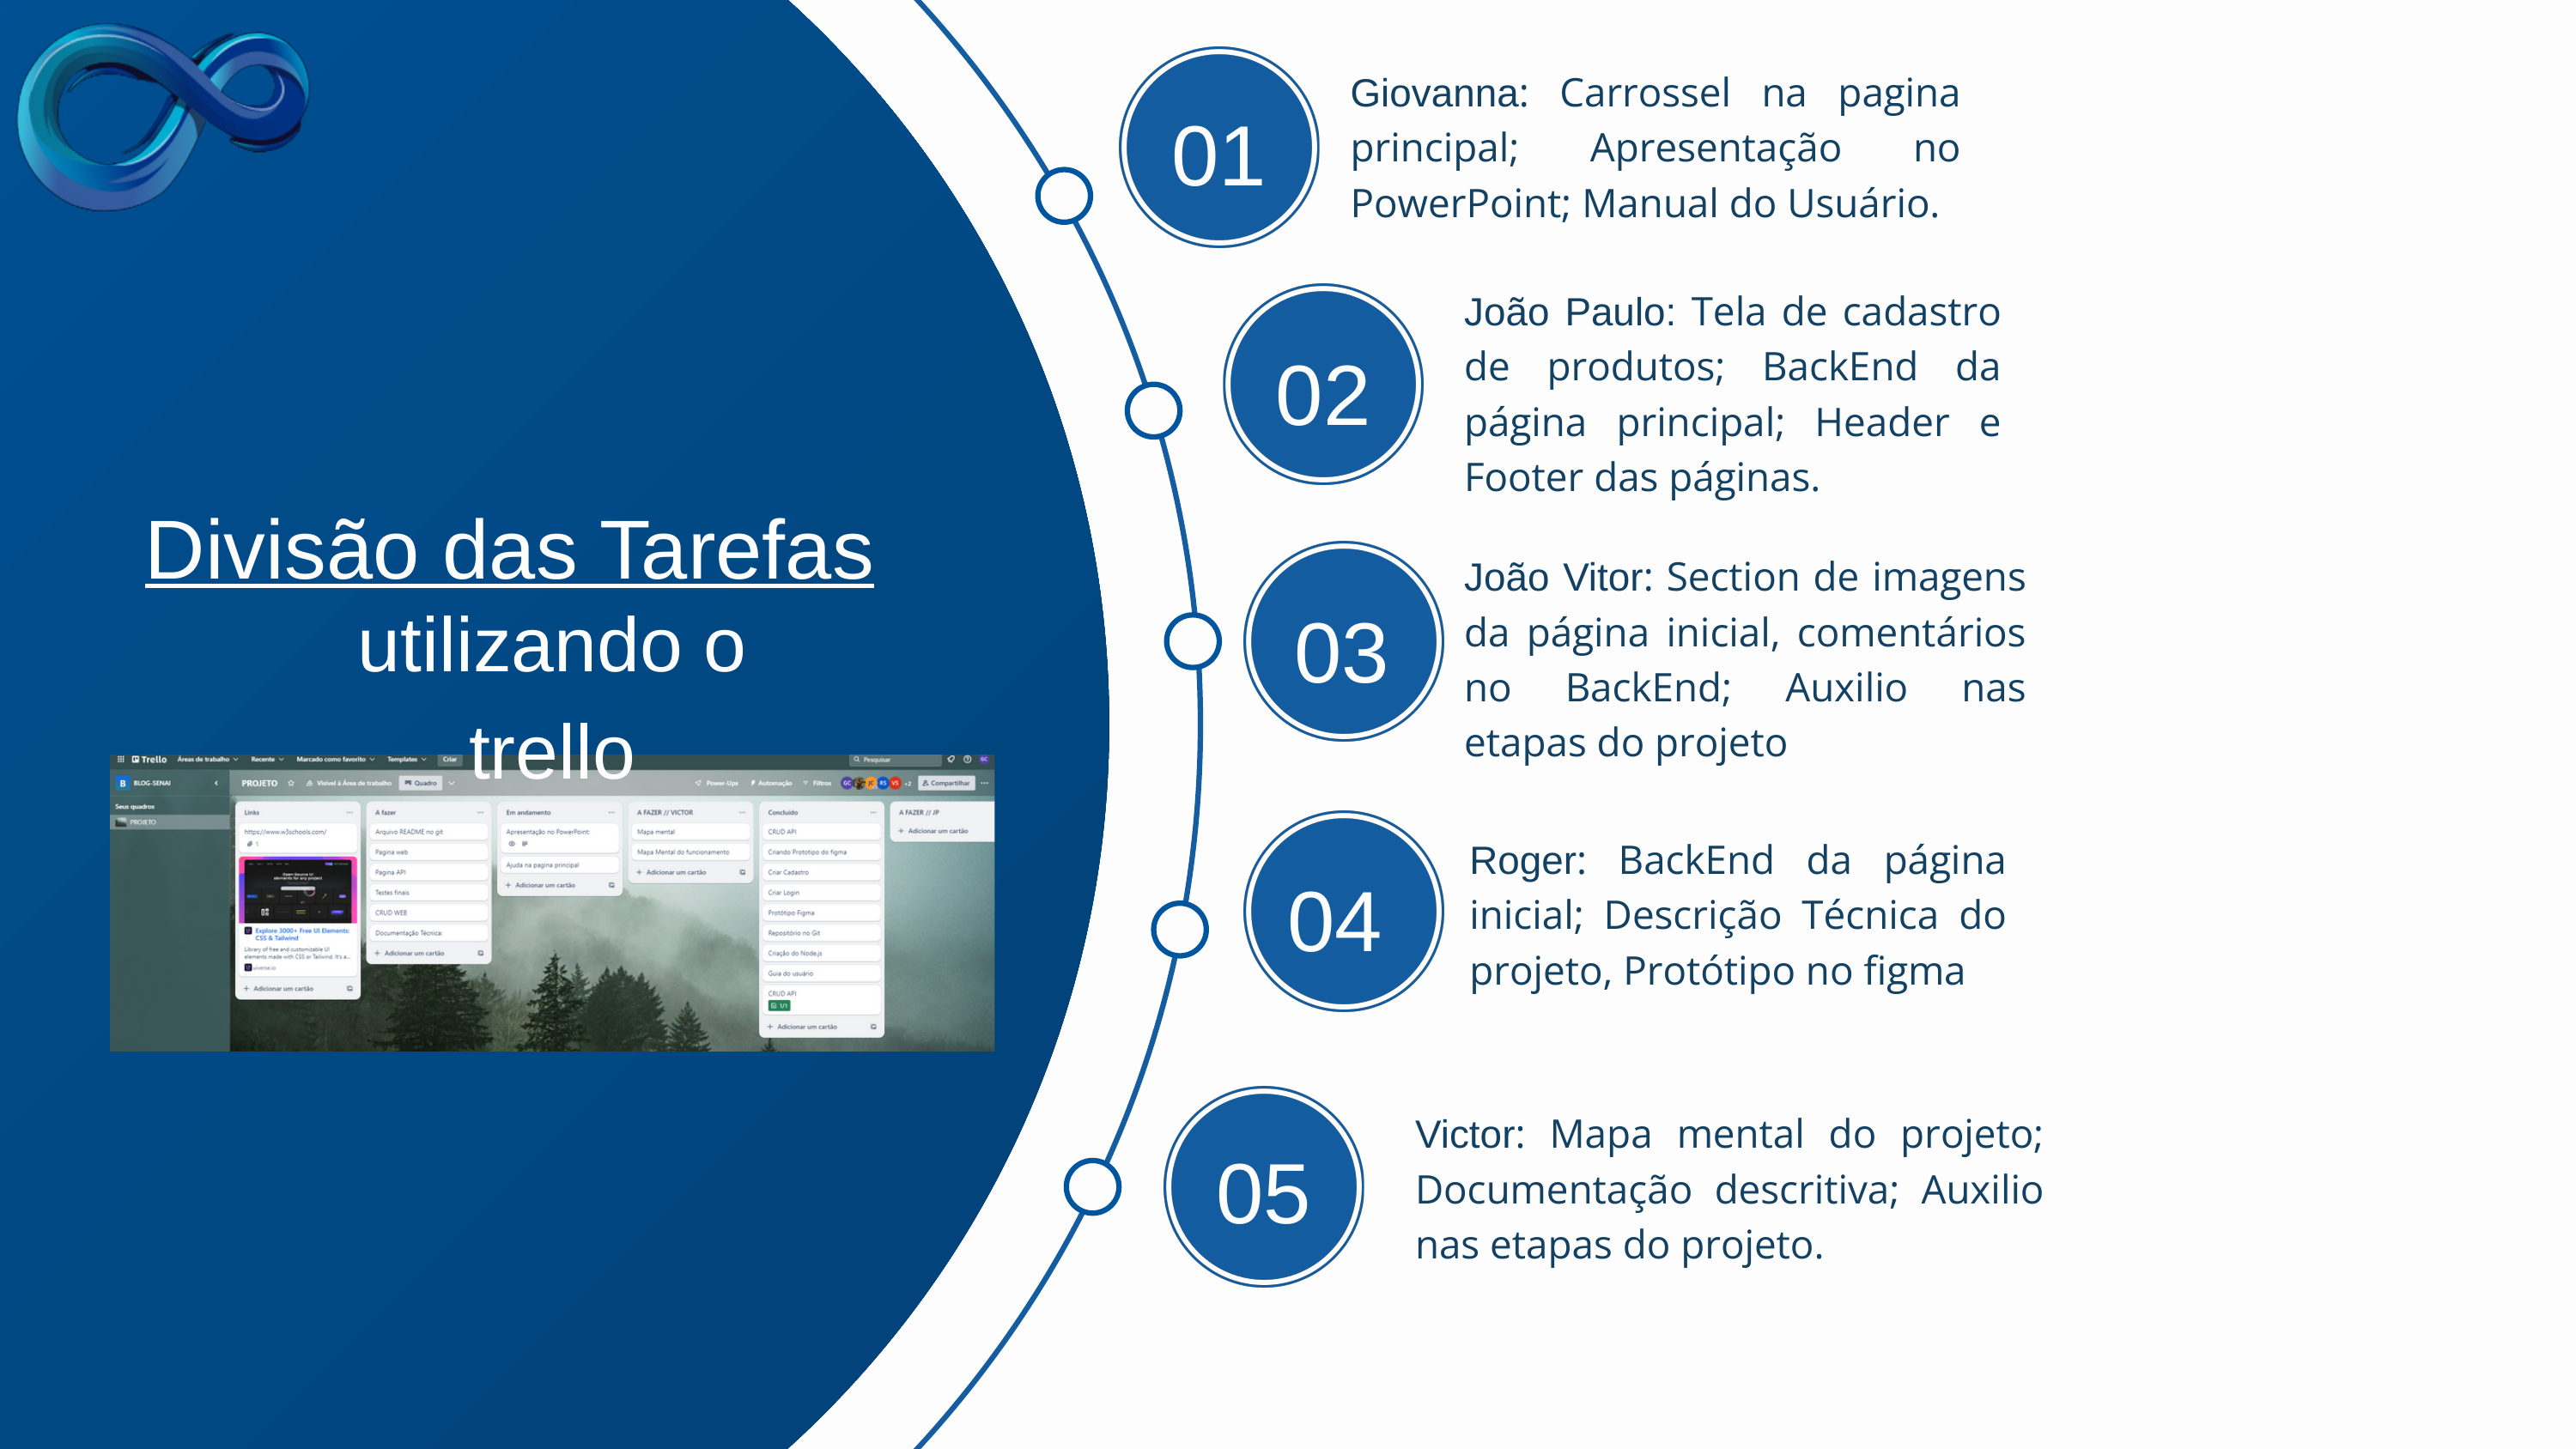

Giovanna: Carrossel na pagina principal; Apresentação no PowerPoint; Manual do Usuário.
01

João Paulo: Tela de cadastro de produtos; BackEnd da página principal; Header e Footer das páginas.

02

Divisão das Tarefas

João Vitor: Section de imagens da página inicial, comentários no BackEnd; Auxilio nas etapas do projeto
utilizando o trello
03

Roger: BackEnd da página inicial; Descrição Técnica do projeto, Protótipo no figma
04

Victor: Mapa mental do projeto; Documentação descritiva; Auxilio nas etapas do projeto.
05